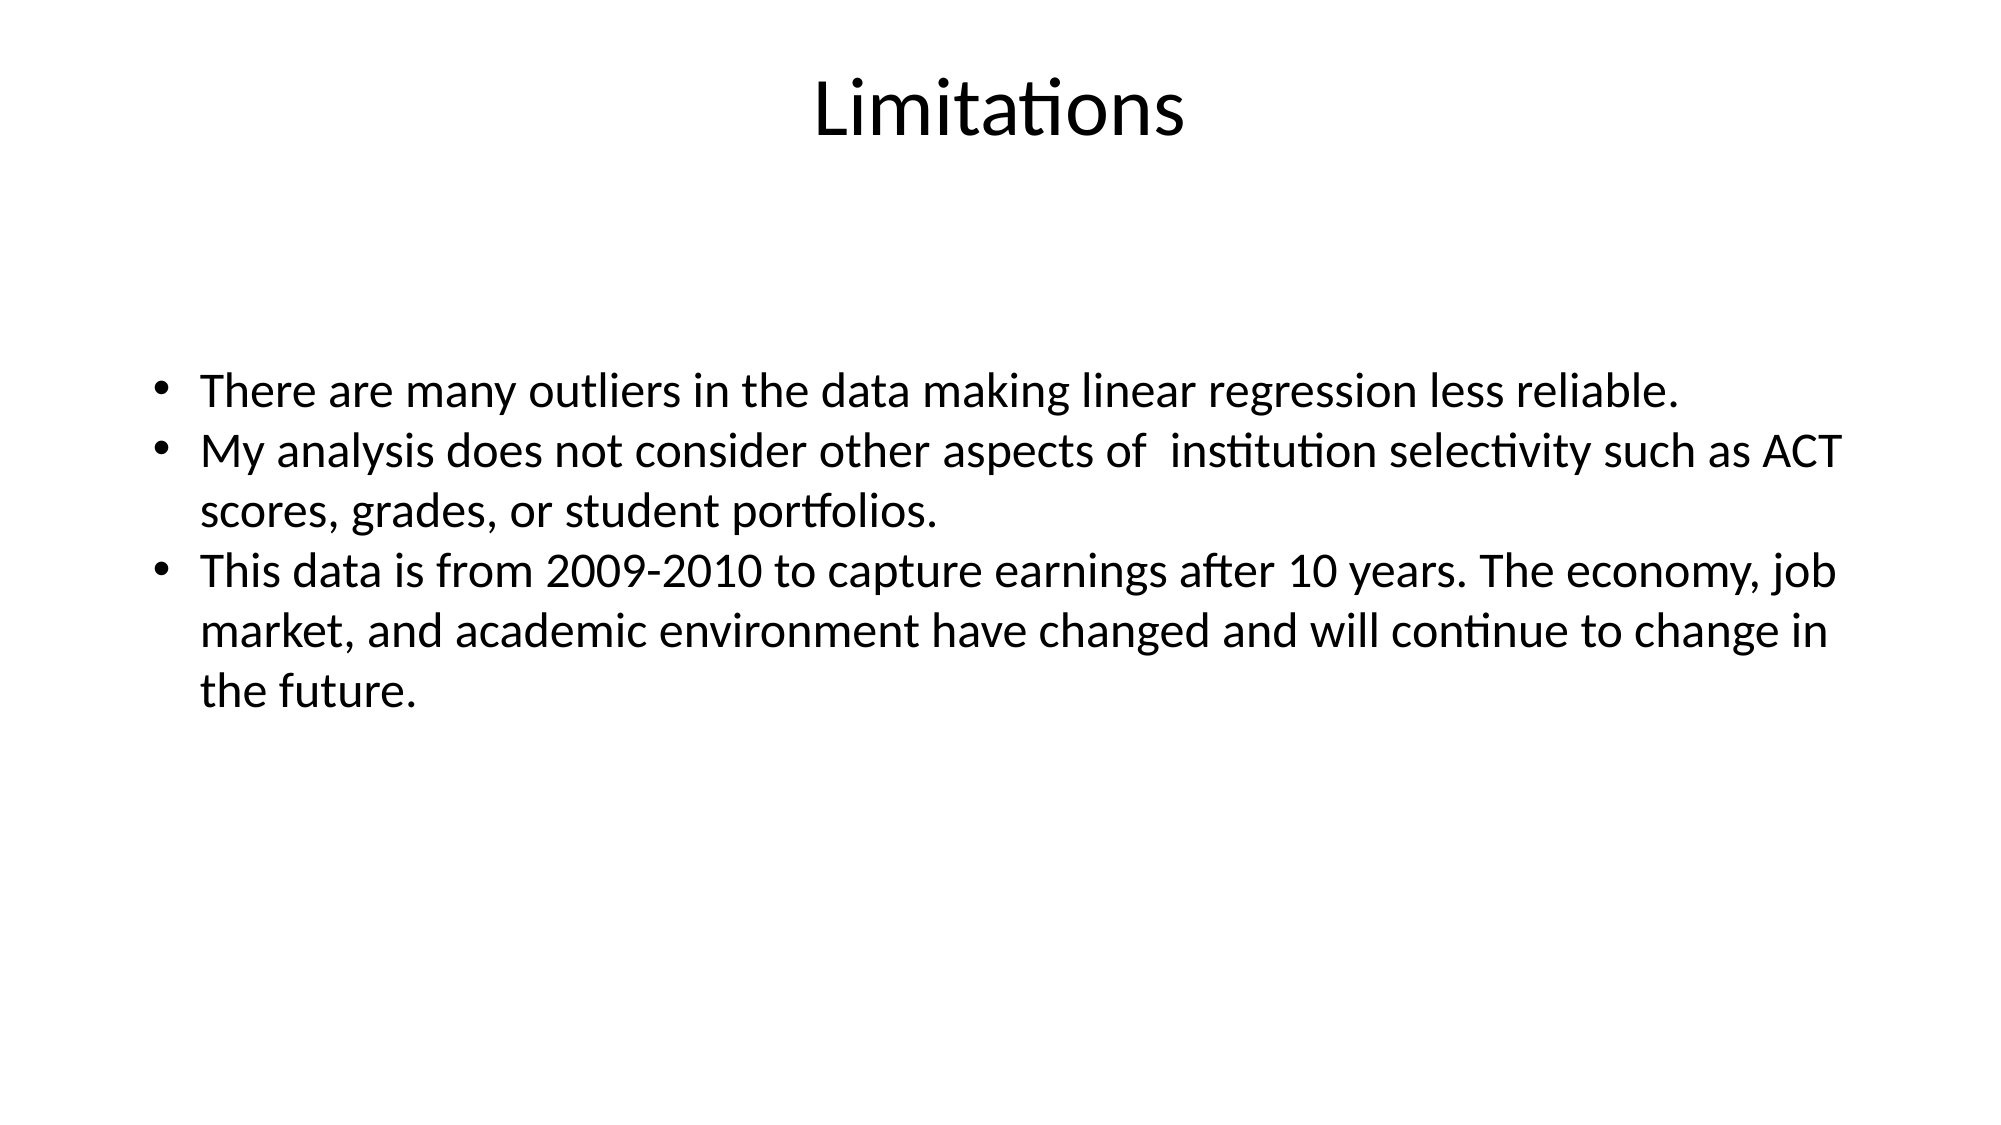

# Limitations
There are many outliers in the data making linear regression less reliable.
My analysis does not consider other aspects of  institution selectivity such as ACT scores, grades, or student portfolios.
This data is from 2009-2010 to capture earnings after 10 years. The economy, job market, and academic environment have changed and will continue to change in the future.